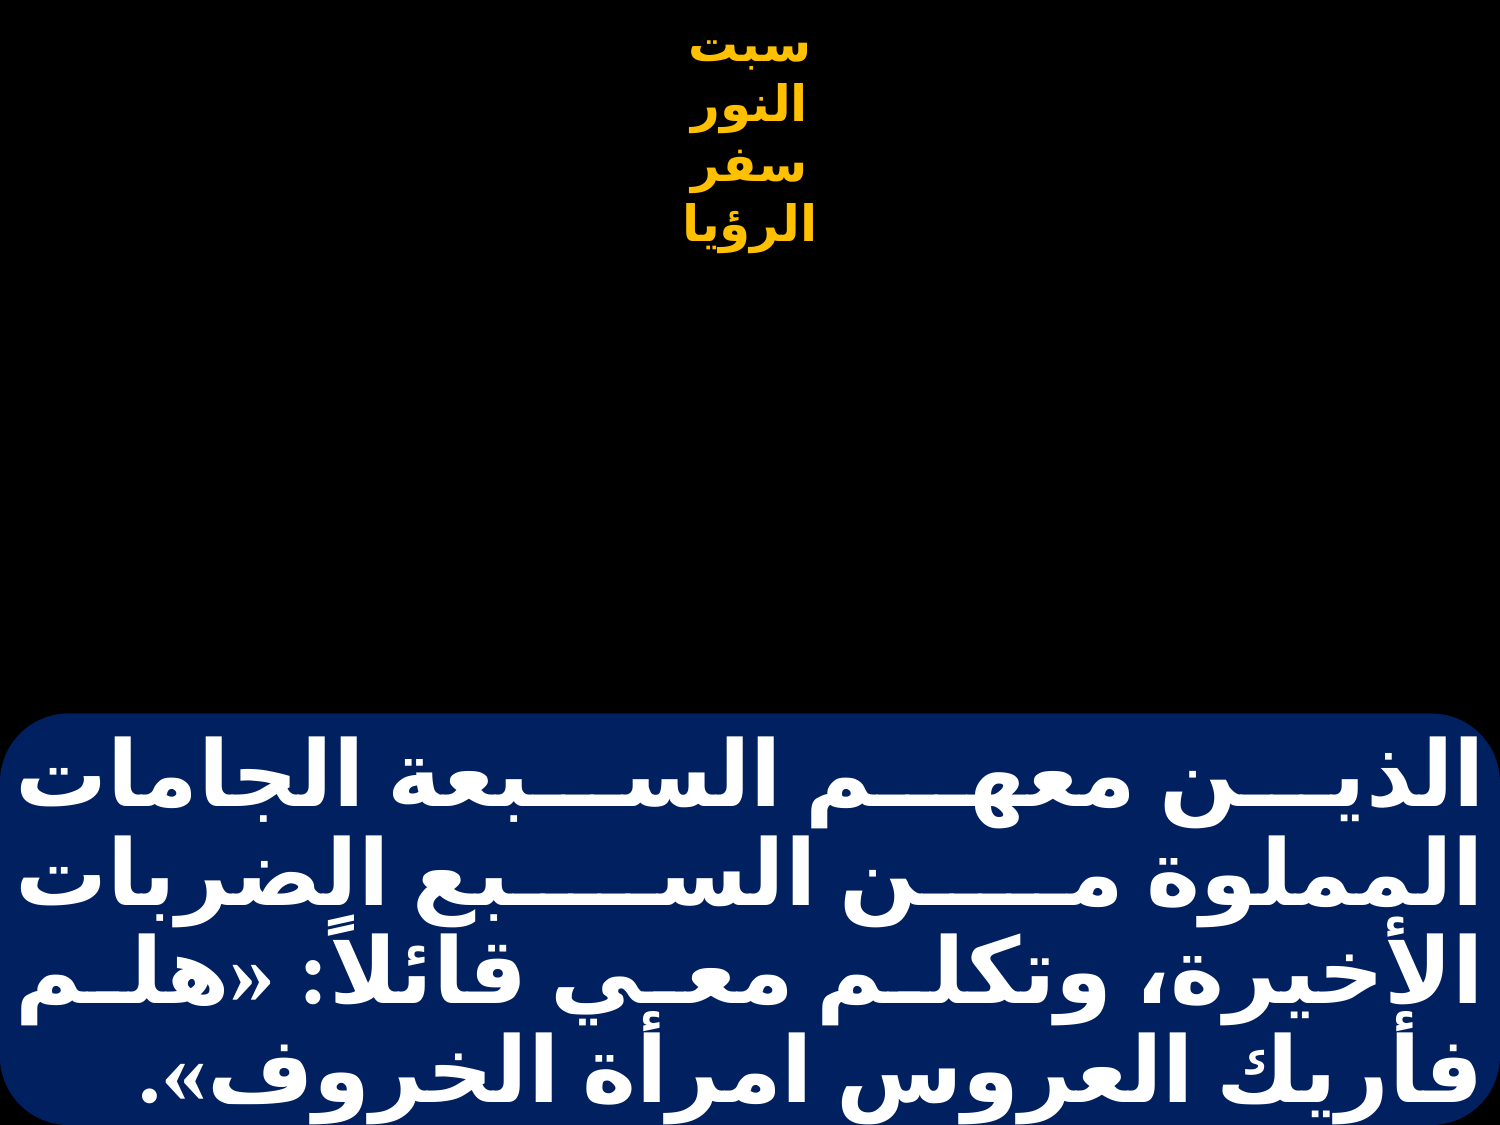

# الذين معهم السبعة الجامات المملوة من السبع الضربات الأخيرة، وتكلم معي قائلاً: «هلم فأريك العروس امرأة الخروف».